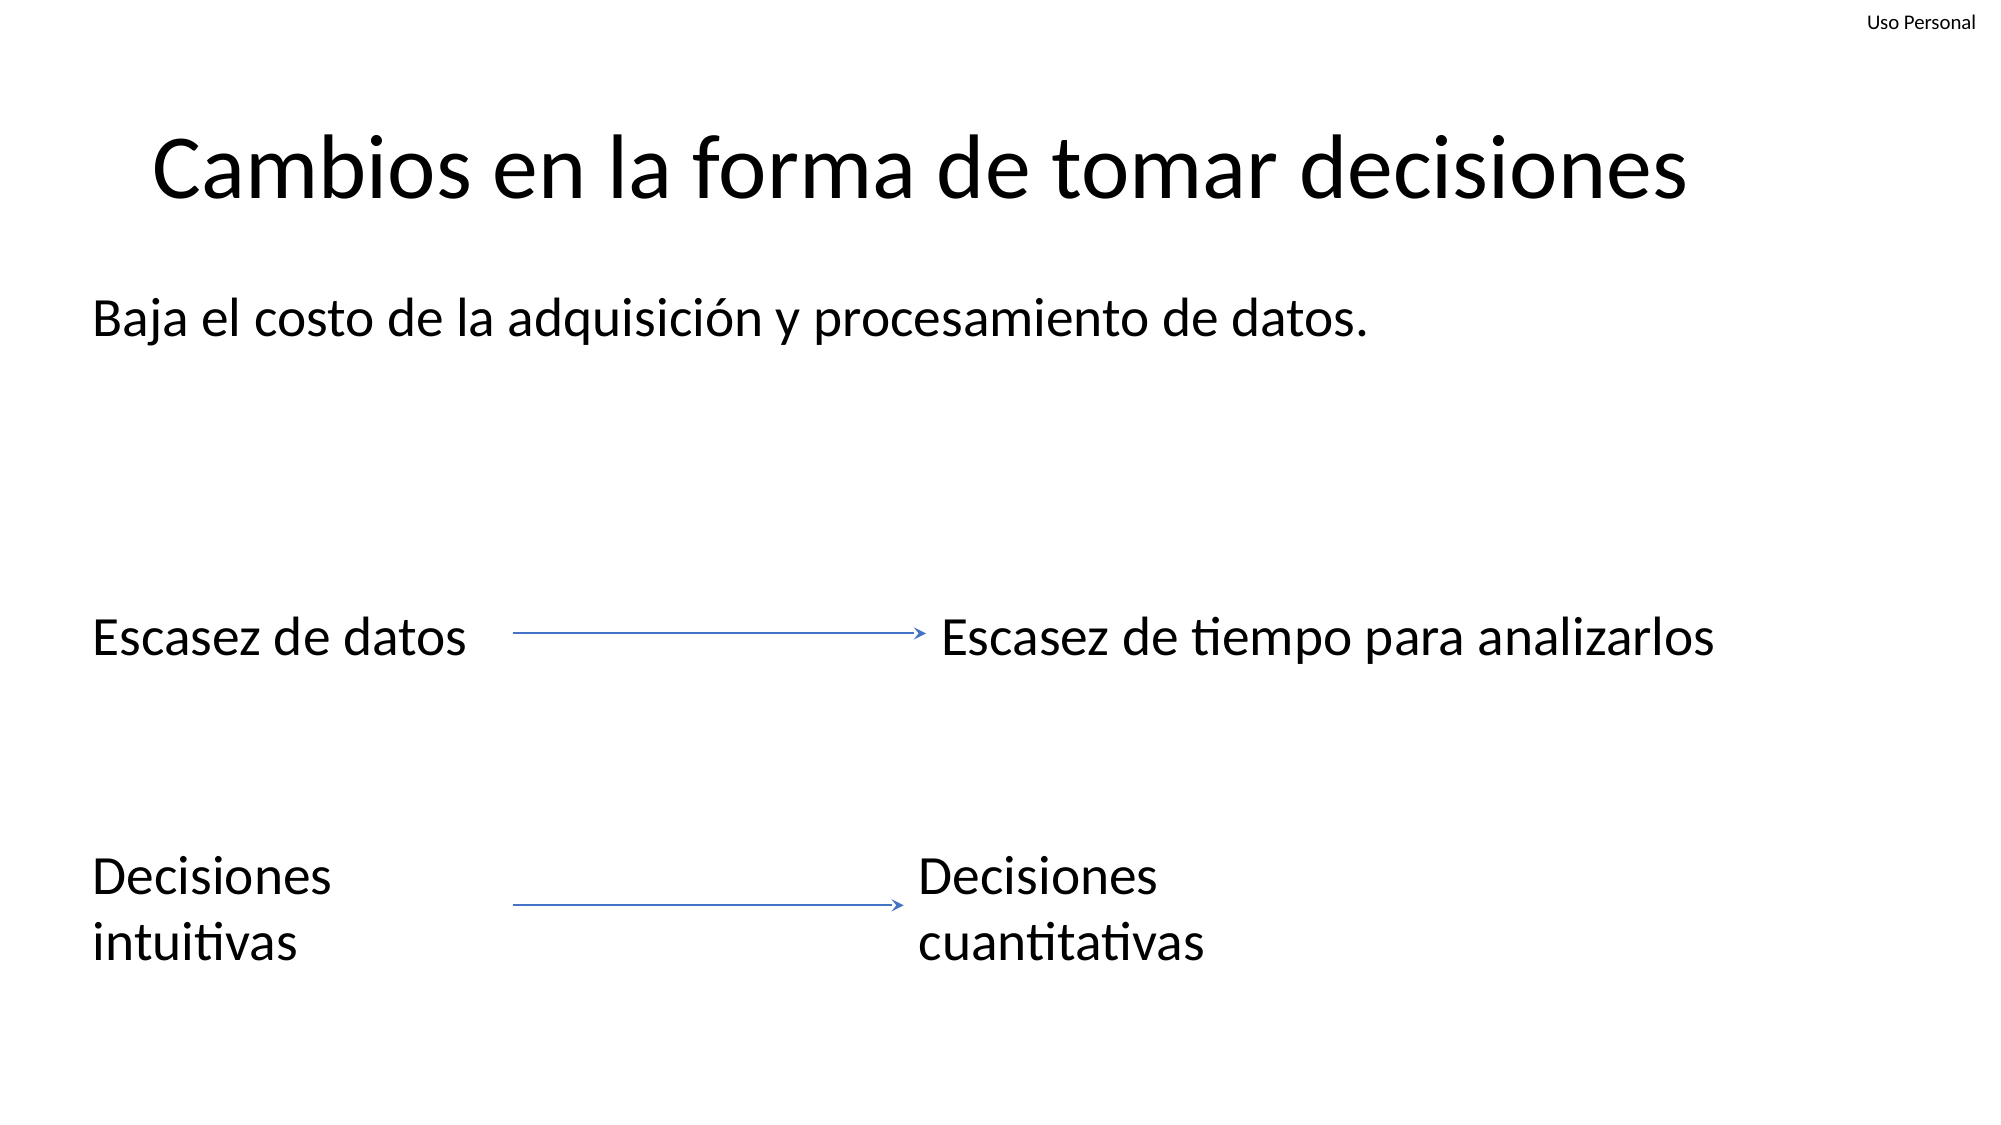

# Cambios en la forma de tomar decisiones

Baja el costo de la adquisición y procesamiento de datos.

Escasez de datos
Escasez de tiempo para analizarlos
Decisiones cuantitativas
Decisiones intuitivas